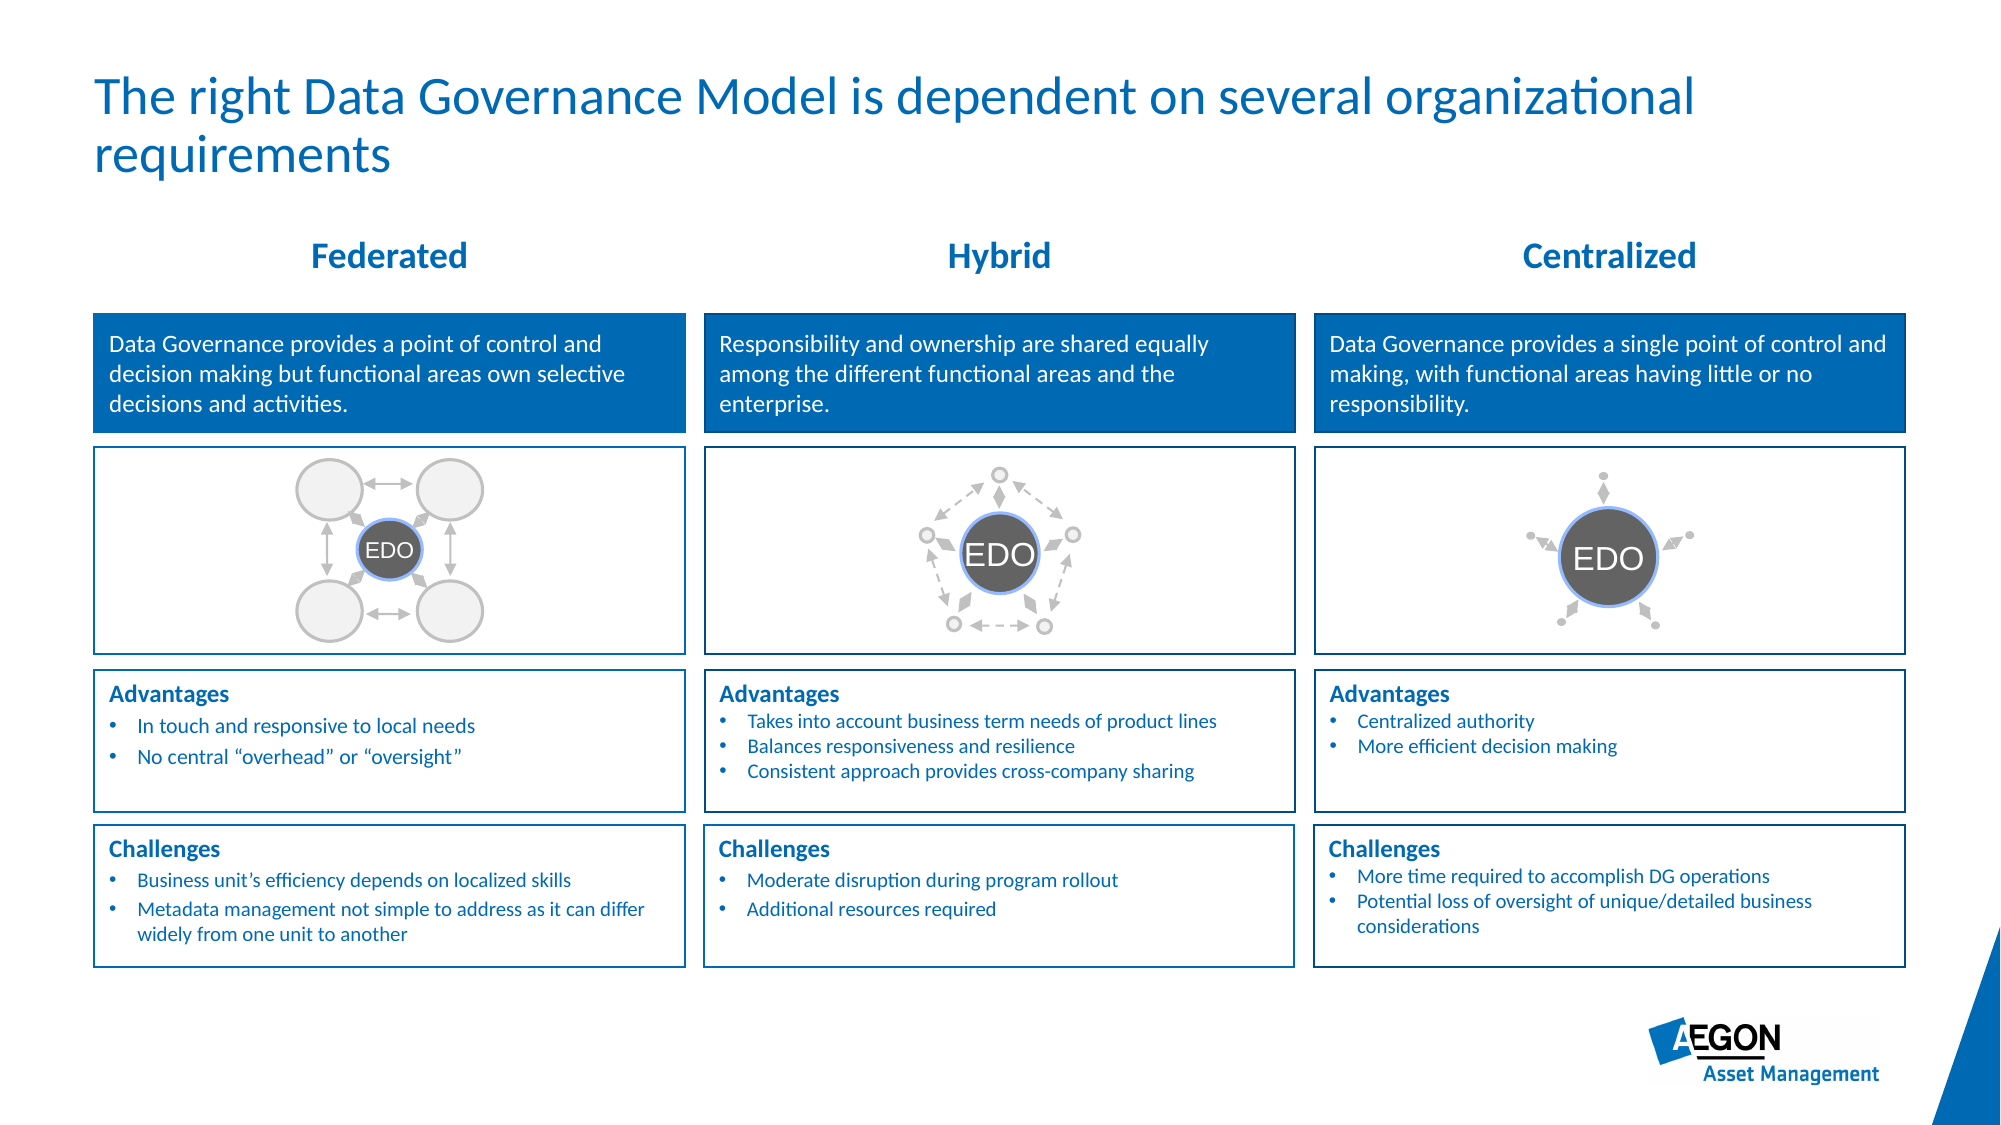

The right Data Governance Model is dependent on several organizational requirements
Federated
Hybrid
Centralized
Data Governance provides a point of control and decision making but functional areas own selective decisions and activities.
Responsibility and ownership are shared equally among the different functional areas and the enterprise.
Data Governance provides a single point of control and making, with functional areas having little or no responsibility.

EDO

EDO

EDO

Advantages
In touch and responsive to local needs
No central “overhead” or “oversight”

Advantages
Takes into account business term needs of product lines
Balances responsiveness and resilience
Consistent approach provides cross-company sharing
Advantages
Centralized authority
More efficient decision making

Challenges
Business unit’s efficiency depends on localized skills
Metadata management not simple to address as it can differ widely from one unit to another
Challenges
Moderate disruption during program rollout
Additional resources required

Challenges
More time required to accomplish DG operations
Potential loss of oversight of unique/detailed business considerations